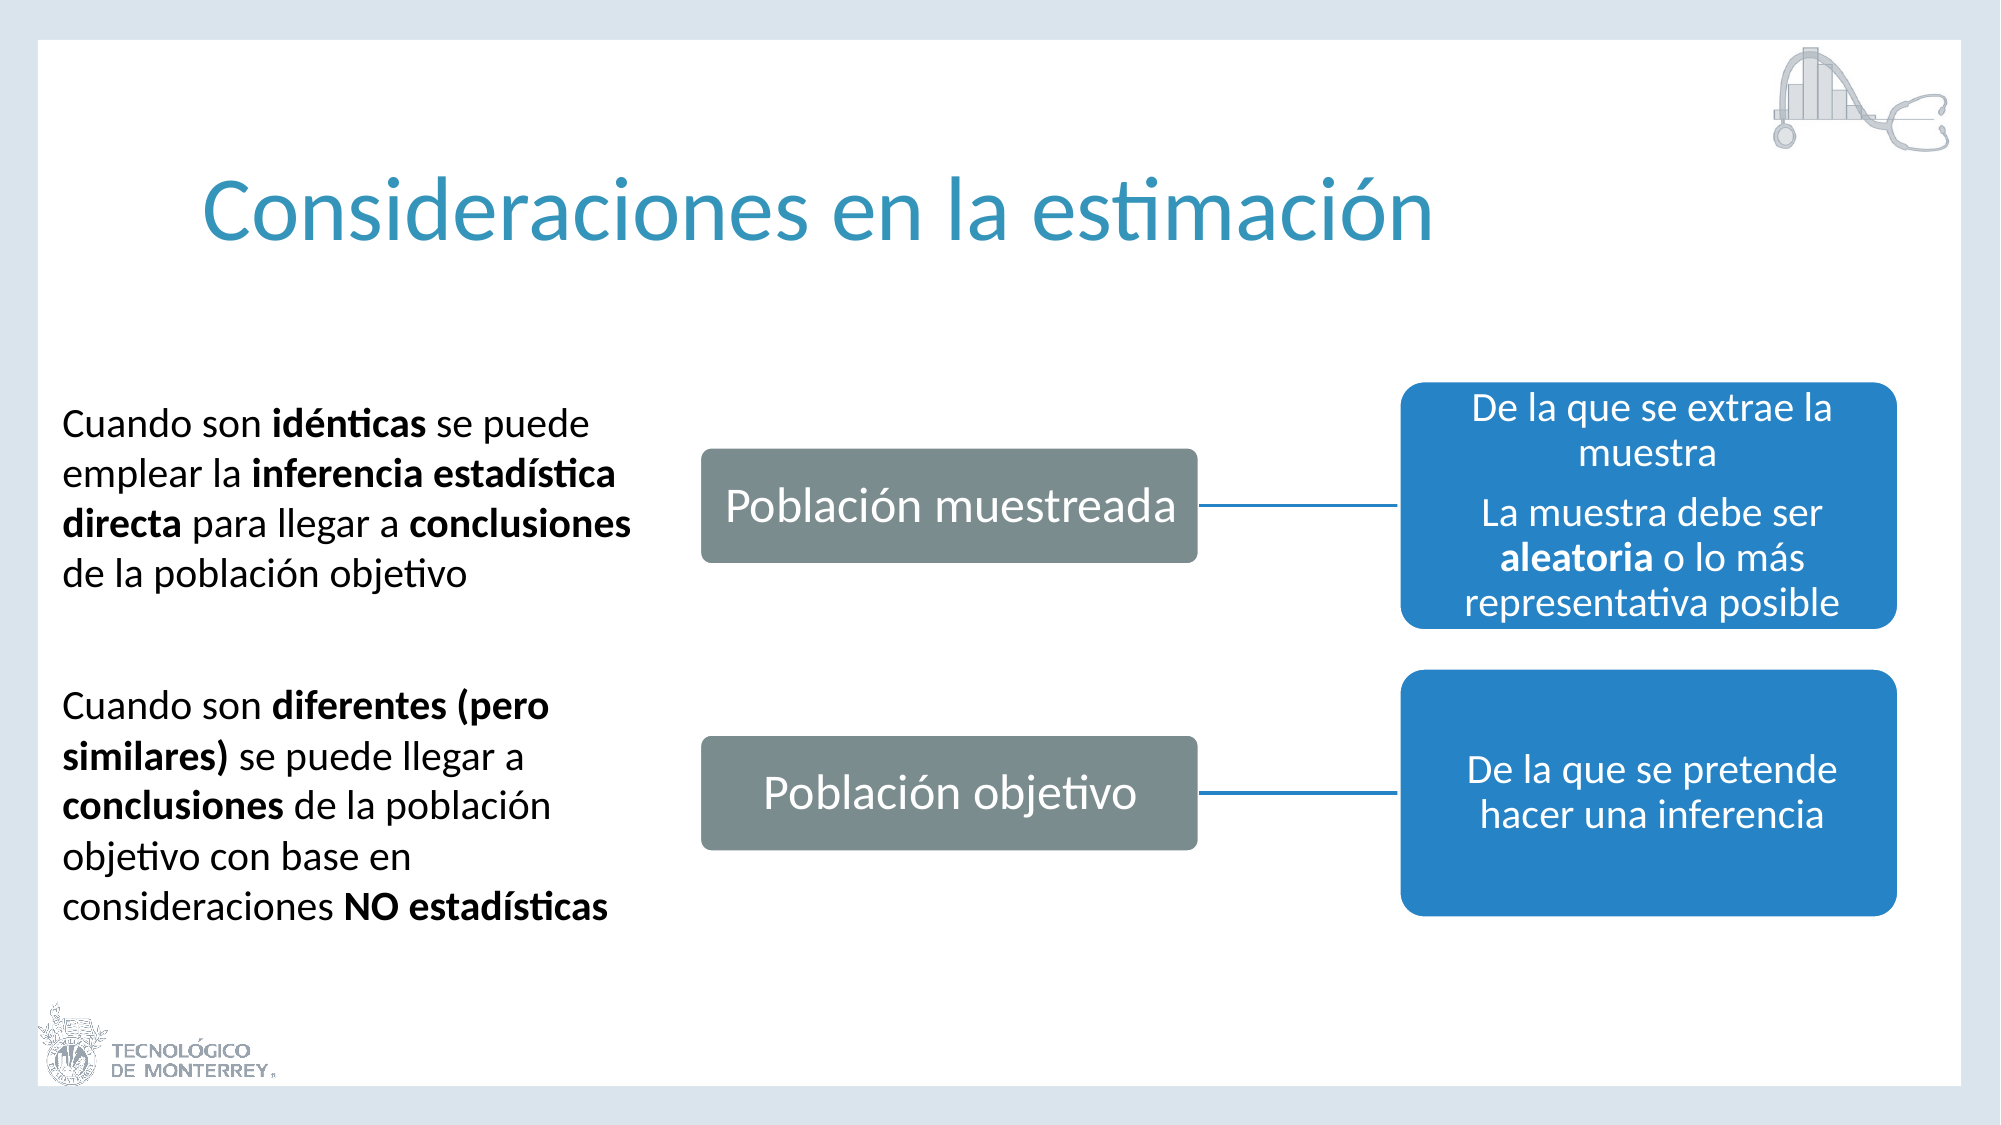

# Consideraciones en la estimación
Población muestreada

De la que se extrae la muestra
La muestra debe ser aleatoria o lo más representativa posible
Población objetivo

De la que se pretende hacer una inferencia
Cuando son idénticas se puede emplear la inferencia estadística directa para llegar a conclusiones de la población objetivo
Cuando son diferentes (pero similares) se puede llegar a conclusiones de la población  objetivo con base en consideraciones NO estadísticas